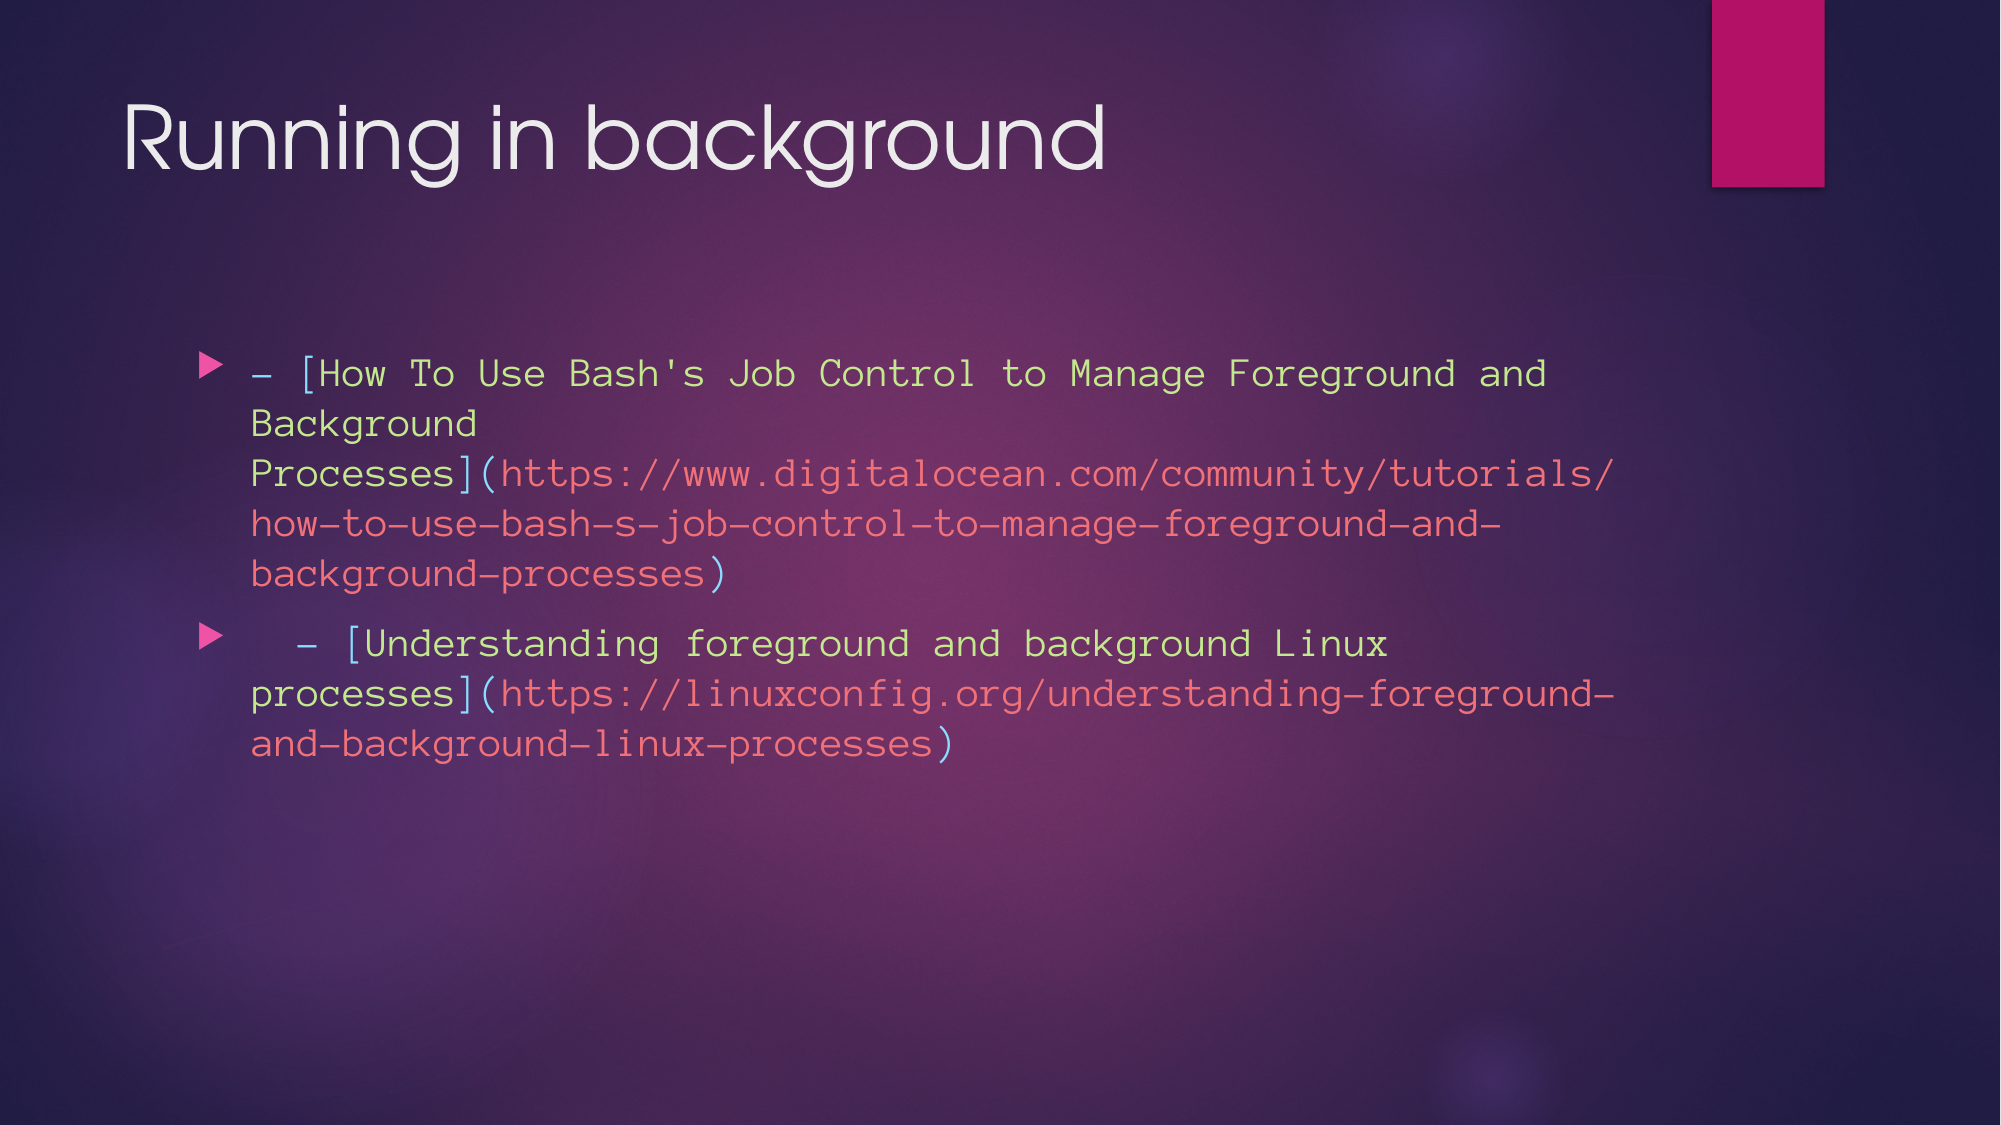

# Running in background
- [How To Use Bash's Job Control to Manage Foreground and Background Processes](https://www.digitalocean.com/community/tutorials/how-to-use-bash-s-job-control-to-manage-foreground-and-background-processes)
  - [Understanding foreground and background Linux processes](https://linuxconfig.org/understanding-foreground-and-background-linux-processes)